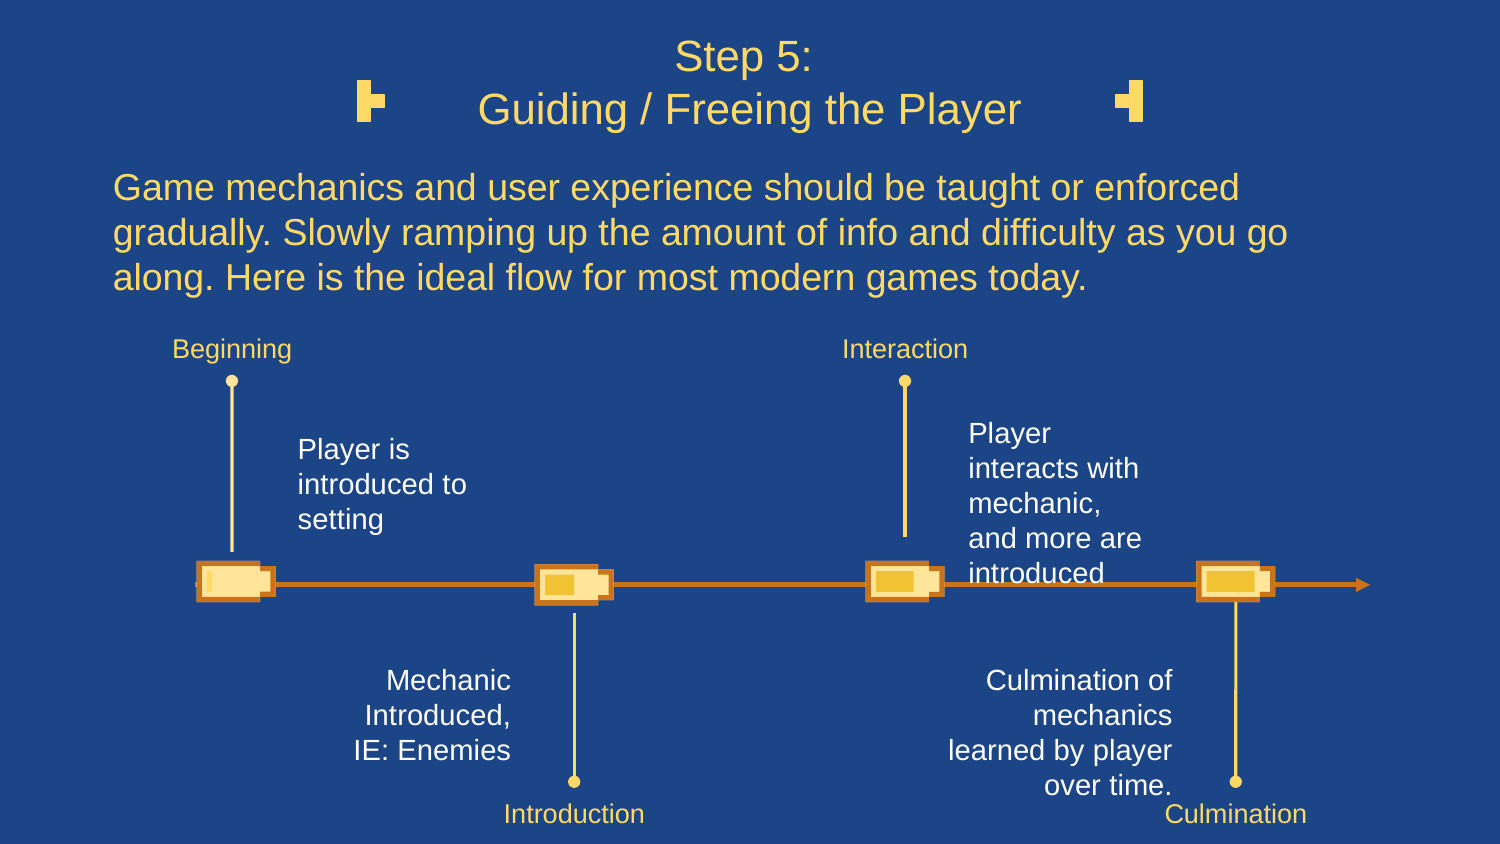

# Step 5:
Guiding / Freeing the Player

Game mechanics and user experience should be taught or enforced gradually. Slowly ramping up the amount of info and difficulty as you go along. Here is the ideal flow for most modern games today.
Beginning
Interaction
Player interacts with mechanic, and more are introduced
Player is introduced to setting

Mechanic Introduced, IE: Enemies
Culmination of mechanics learned by player over time.
Introduction
Culmination